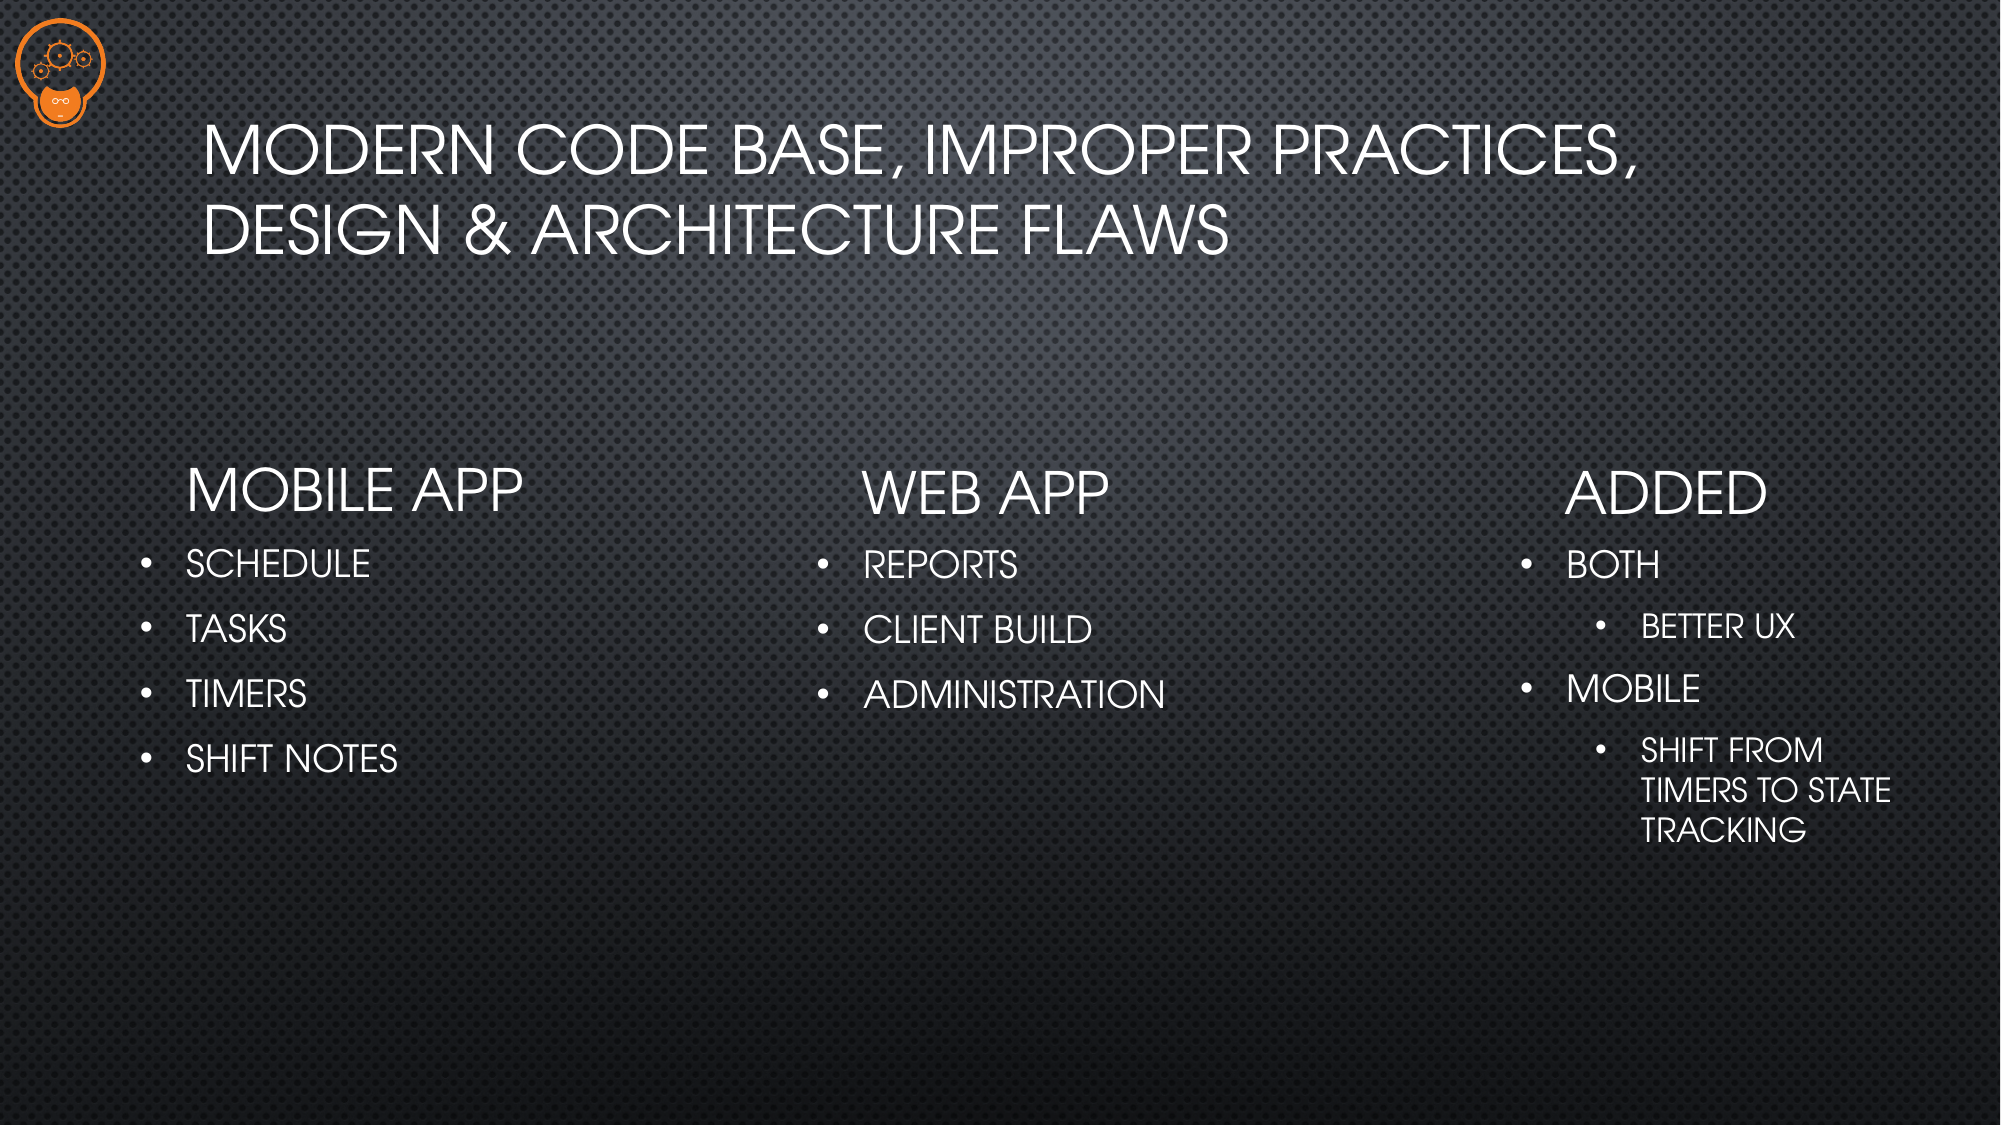

# Modern Code Base, Improper Practices, Design & Architecture Flaws
Mobile App
Web App
ADDED
Schedule
Tasks
Timers
Shift Notes

Reports
Client Build
Administration

Both
Better UX
Mobile
Shift from Timers to State Tracking